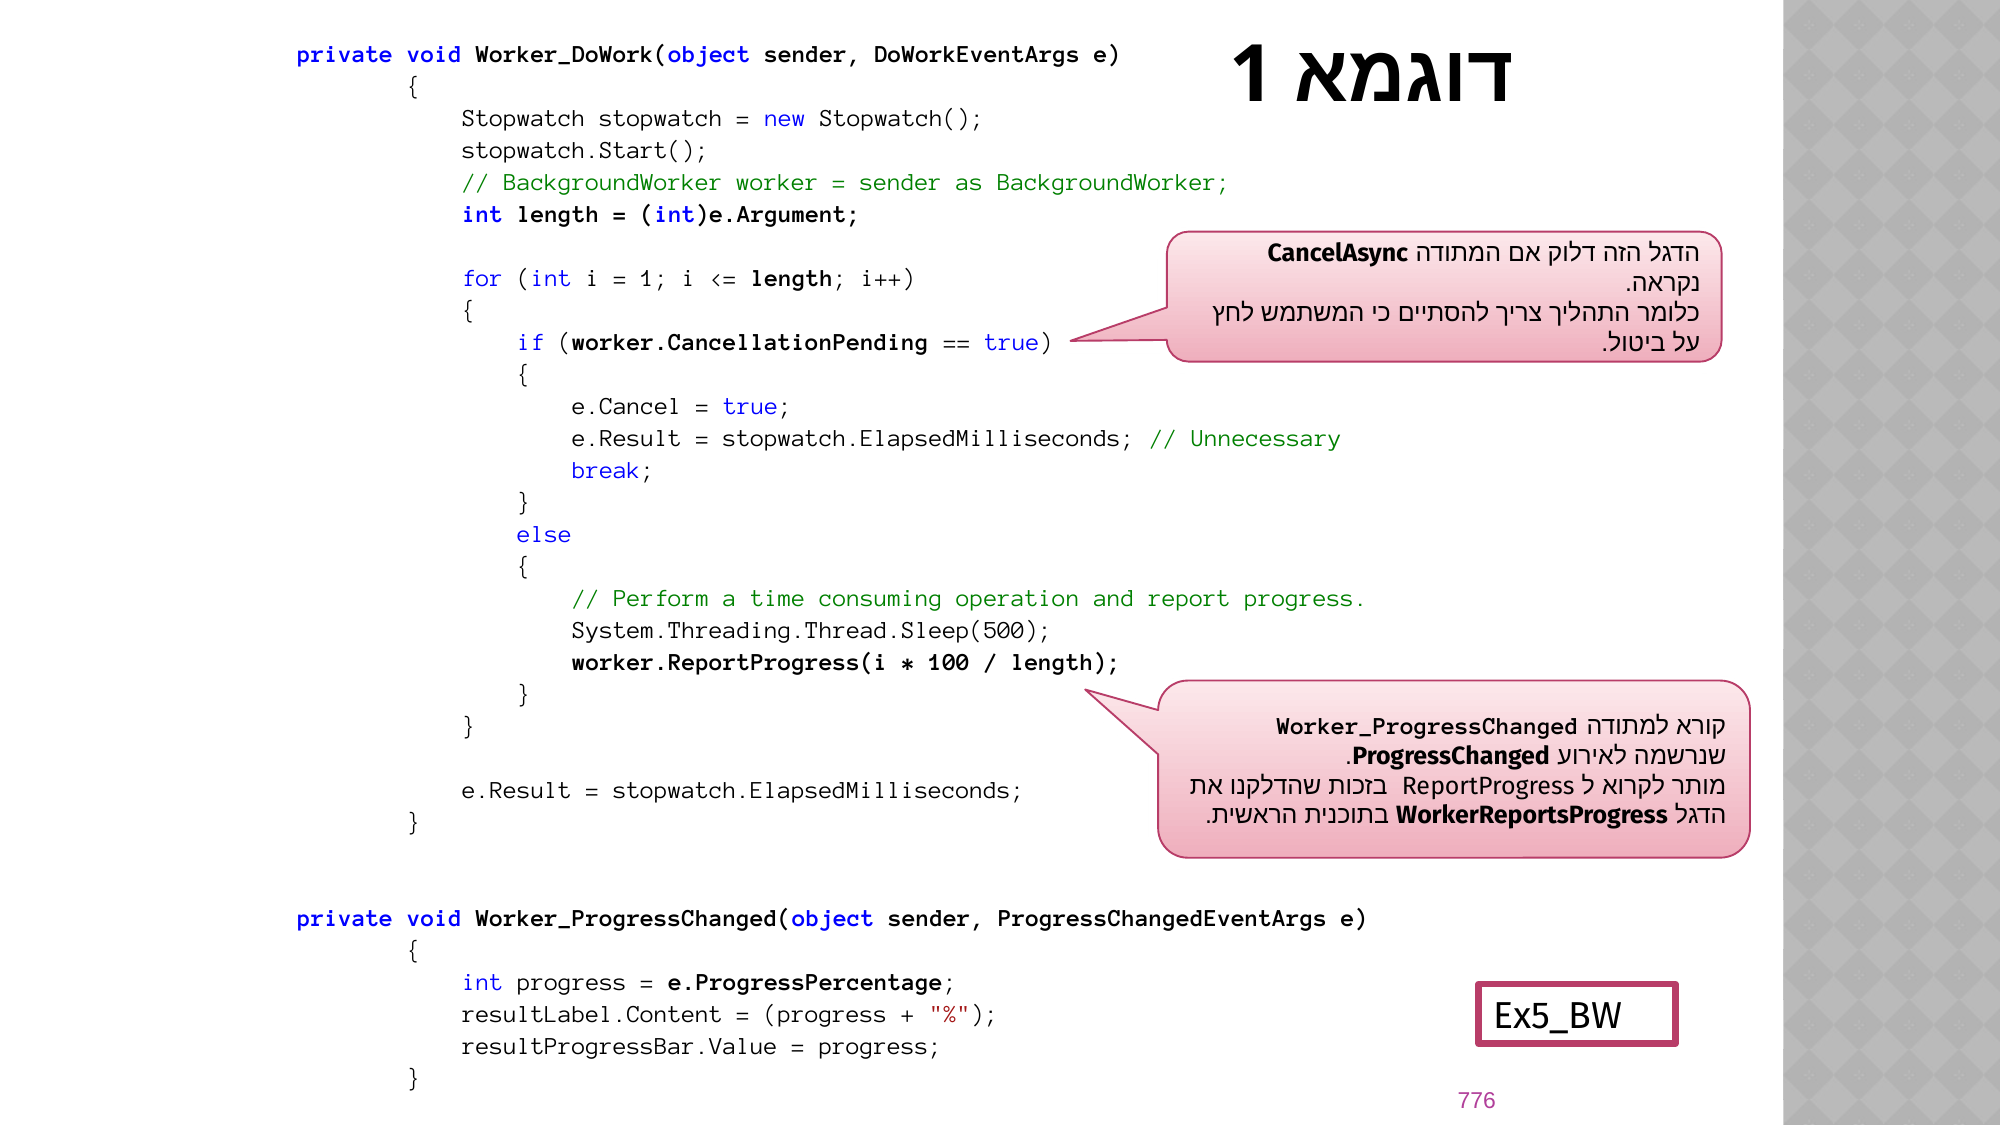

# דוגמא 1
private void Worker_DoWork(object sender, DoWorkEventArgs e)
        {
            Stopwatch stopwatch = new Stopwatch();
            stopwatch.Start();
            // BackgroundWorker worker = sender as BackgroundWorker;
            int length = (int)e.Argument;

            for (int i = 1; i <= length; i++)
            {
                if (worker.CancellationPending == true)
                {
                    e.Cancel = true;
                    e.Result = stopwatch.ElapsedMilliseconds; // Unnecessary
                    break;
                }
                else
                {
                    // Perform a time consuming operation and report progress.
                    System.Threading.Thread.Sleep(500);
                    worker.ReportProgress(i * 100 / length);
                }
            }

            e.Result = stopwatch.ElapsedMilliseconds;
        }

private void Worker_ProgressChanged(object sender, ProgressChangedEventArgs e)
        {
            int progress = e.ProgressPercentage;
            resultLabel.Content = (progress + "%");
            resultProgressBar.Value = progress;
        }
הדגל הזה דלוק אם המתודה CancelAsync נקראה.
כלומר התהליך צריך להסתיים כי המשתמש לחץ על ביטול.
קורא למתודה Worker_ProgressChanged שנרשמה לאירוע ProgressChanged.
מותר לקרוא ל ReportProgress  בזכות שהדלקנו את הדגל WorkerReportsProgress בתוכנית הראשית.
Ex5_BW
776